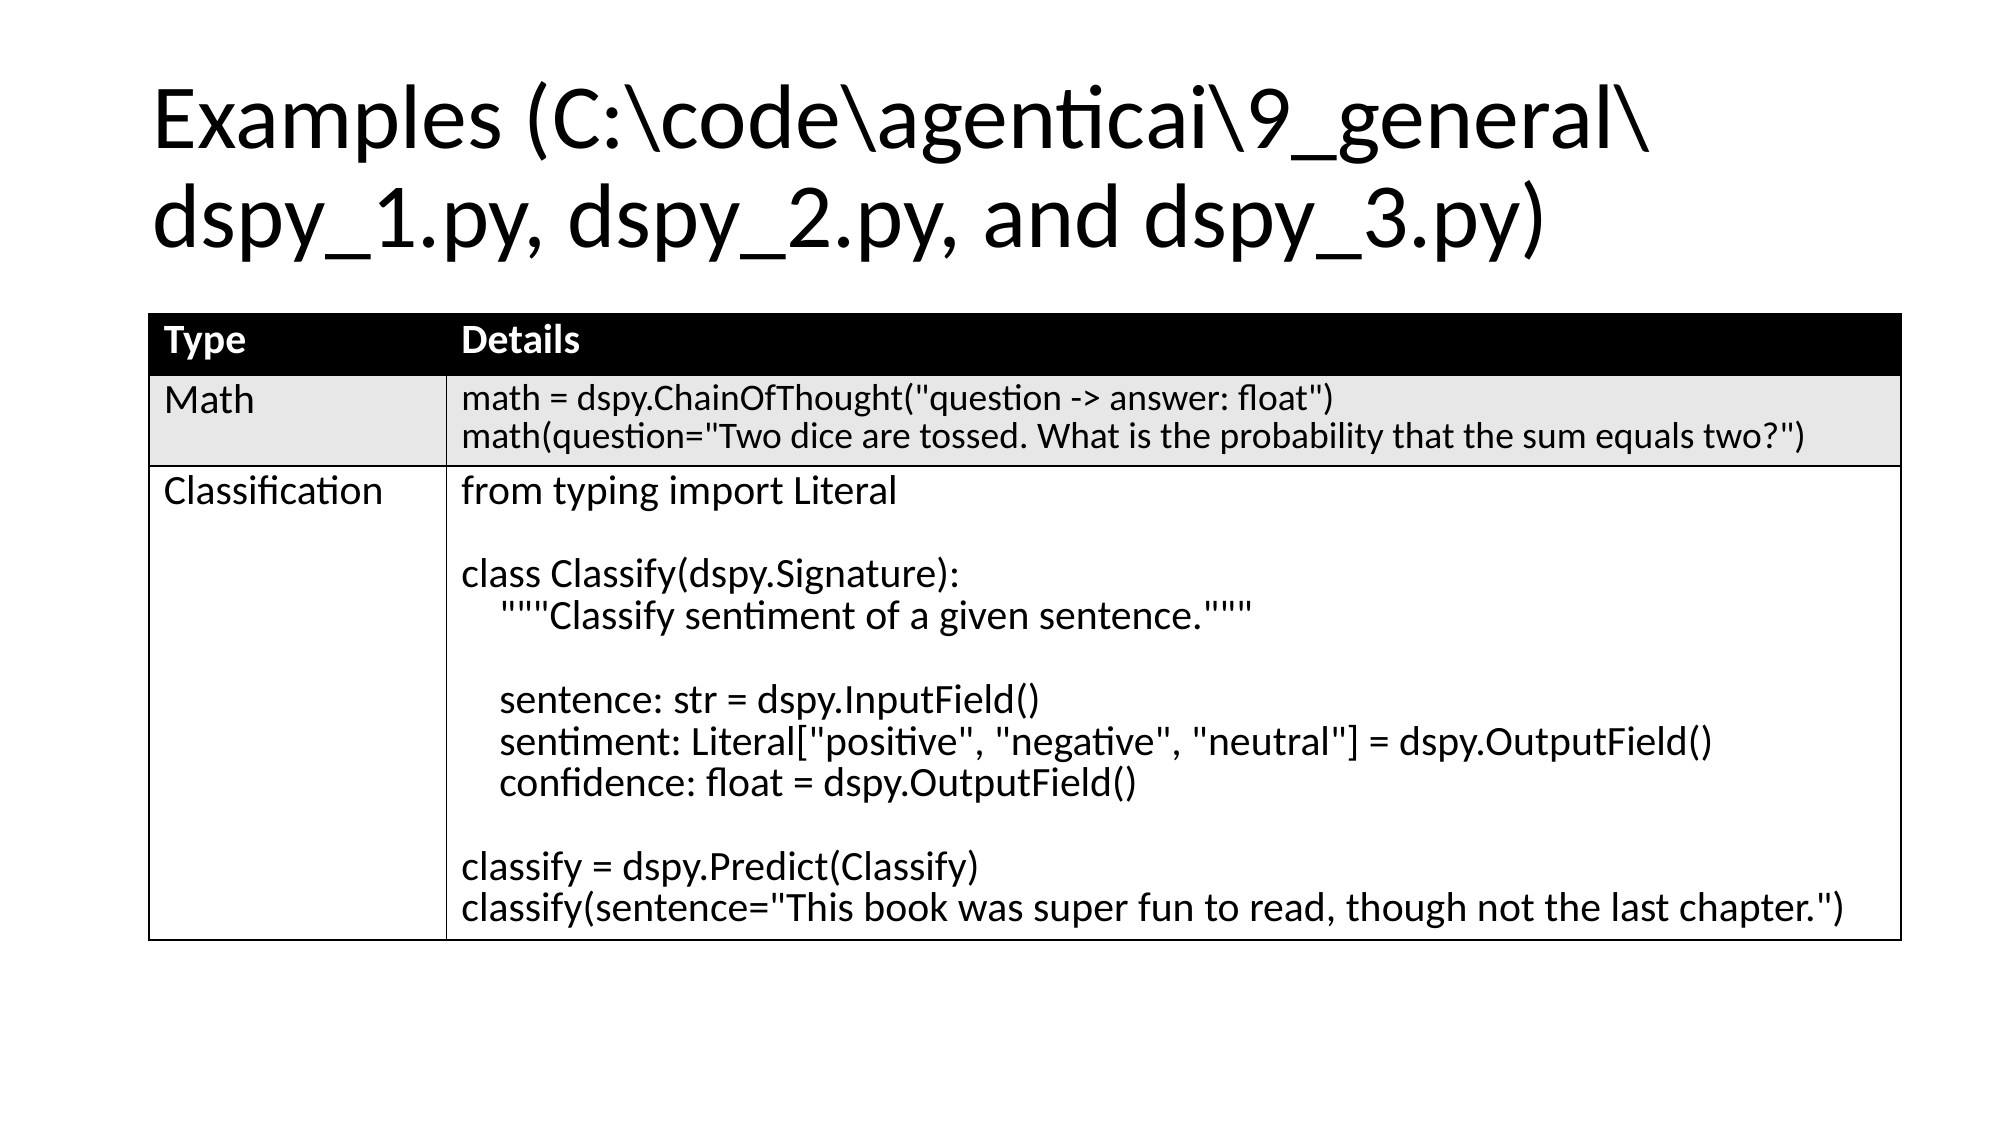

# Examples (C:\code\agenticai\9_general\dspy_1.py, dspy_2.py, and dspy_3.py)

| Type | Details |
| --- | --- |
| Math | math = dspy.ChainOfThought("question -> answer: float") math(question="Two dice are tossed. What is the probability that the sum equals two?") |
| Classification | from typing import Literal class Classify(dspy.Signature): """Classify sentiment of a given sentence.""" sentence: str = dspy.InputField() sentiment: Literal["positive", "negative", "neutral"] = dspy.OutputField() confidence: float = dspy.OutputField() classify = dspy.Predict(Classify) classify(sentence="This book was super fun to read, though not the last chapter.") |